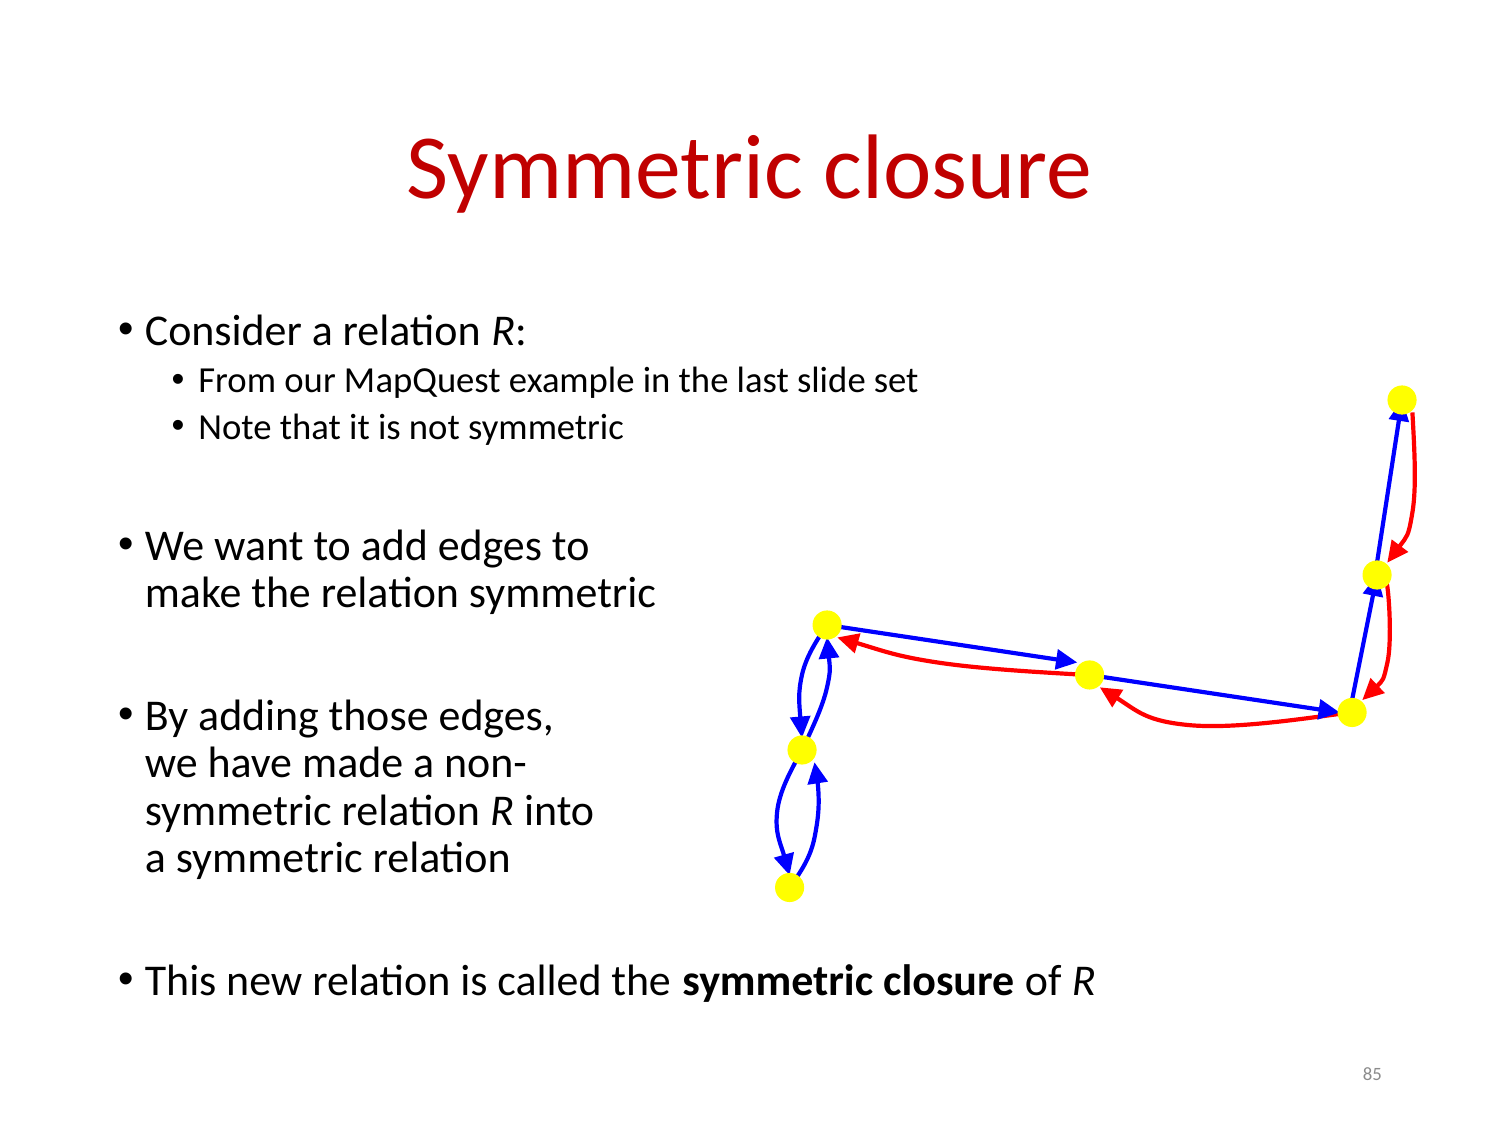

# Symmetric closure
Consider a relation R:
From our MapQuest example in the last slide set
Note that it is not symmetric

We want to add edges to
make the relation symmetric

By adding those edges,
we have made a non-
symmetric relation R into
a symmetric relation

This new relation is called the symmetric closure of R

85